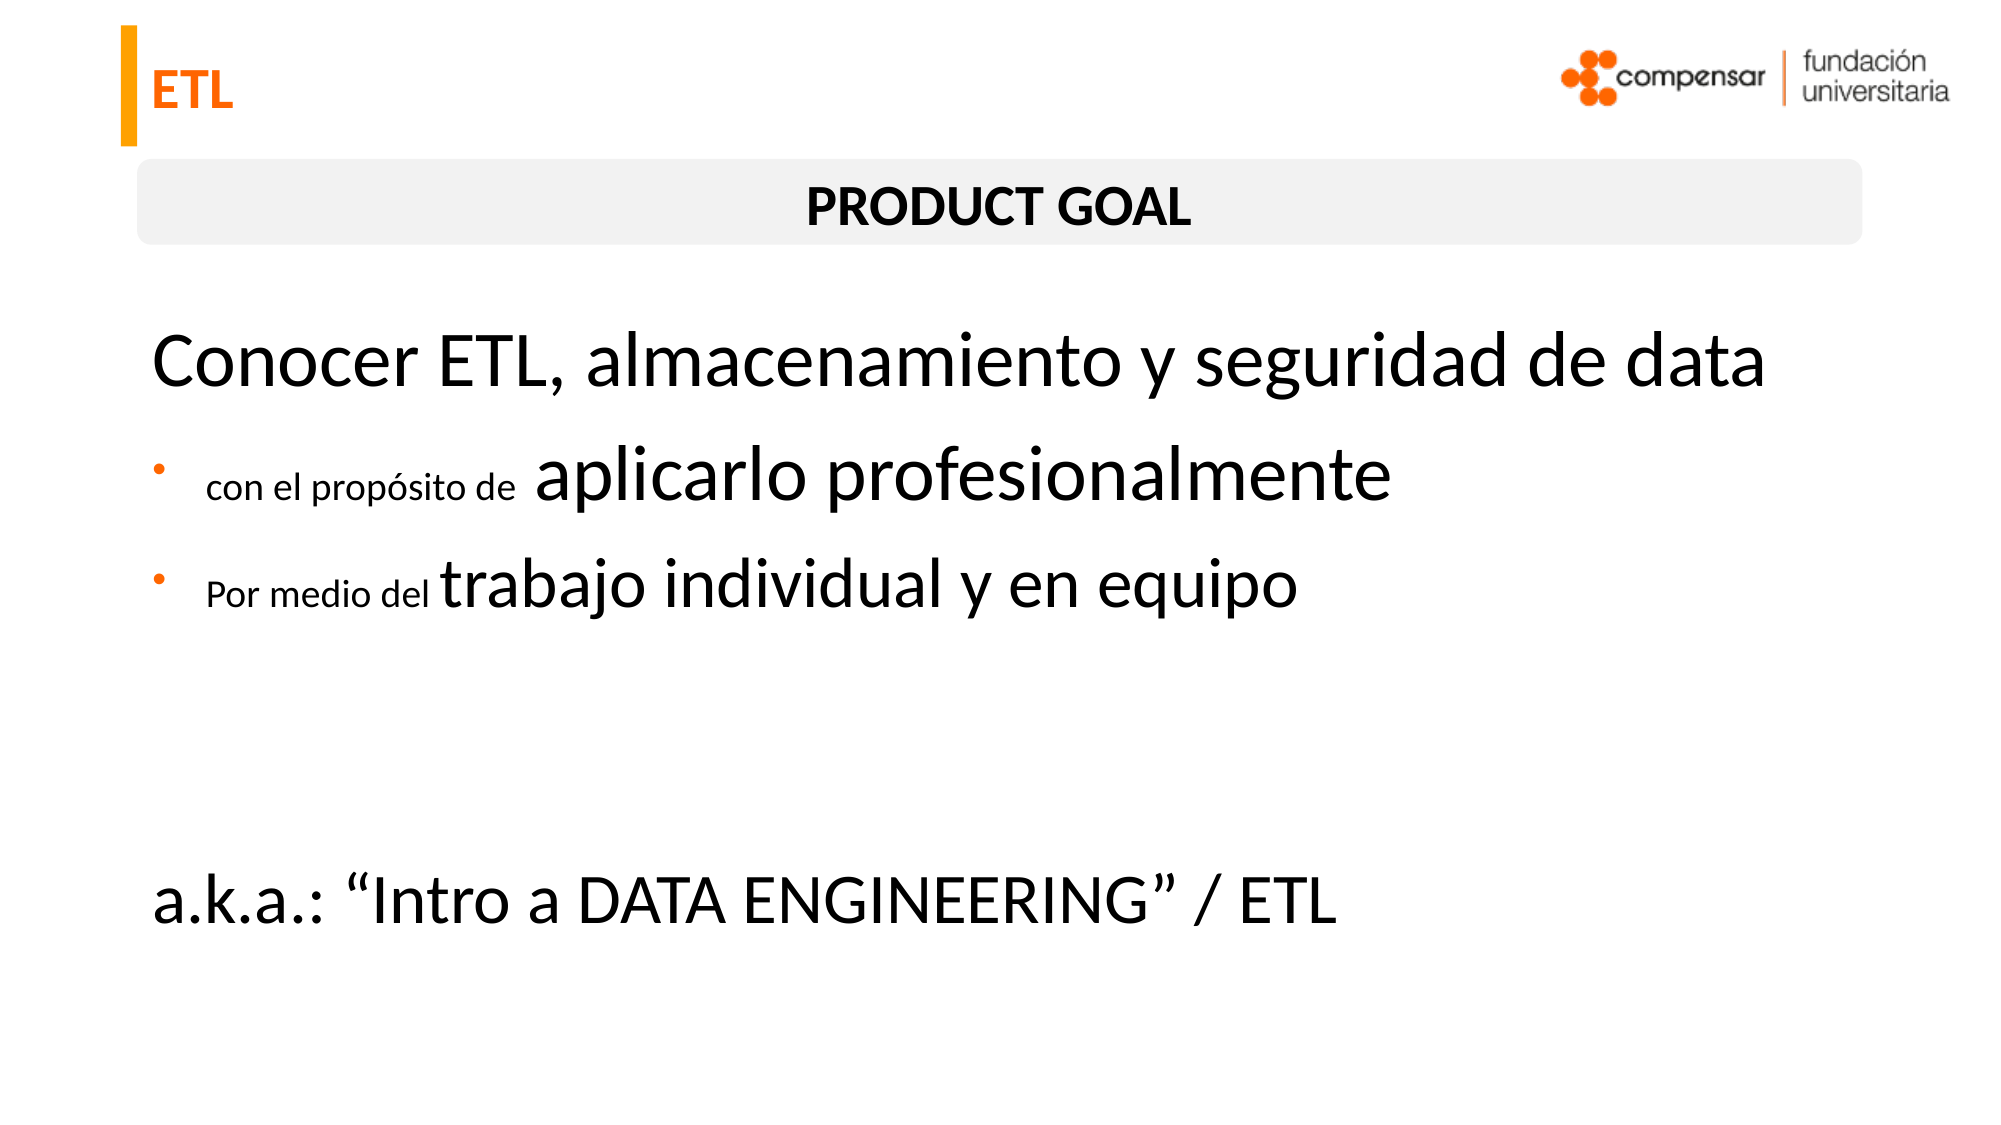

ETL
PRODUCT GOAL
Conocer ETL, almacenamiento y seguridad de data
con el propósito de aplicarlo profesionalmente
Por medio del trabajo individual y en equipo

a.k.a.: “Intro a DATA ENGINEERING” / ETL